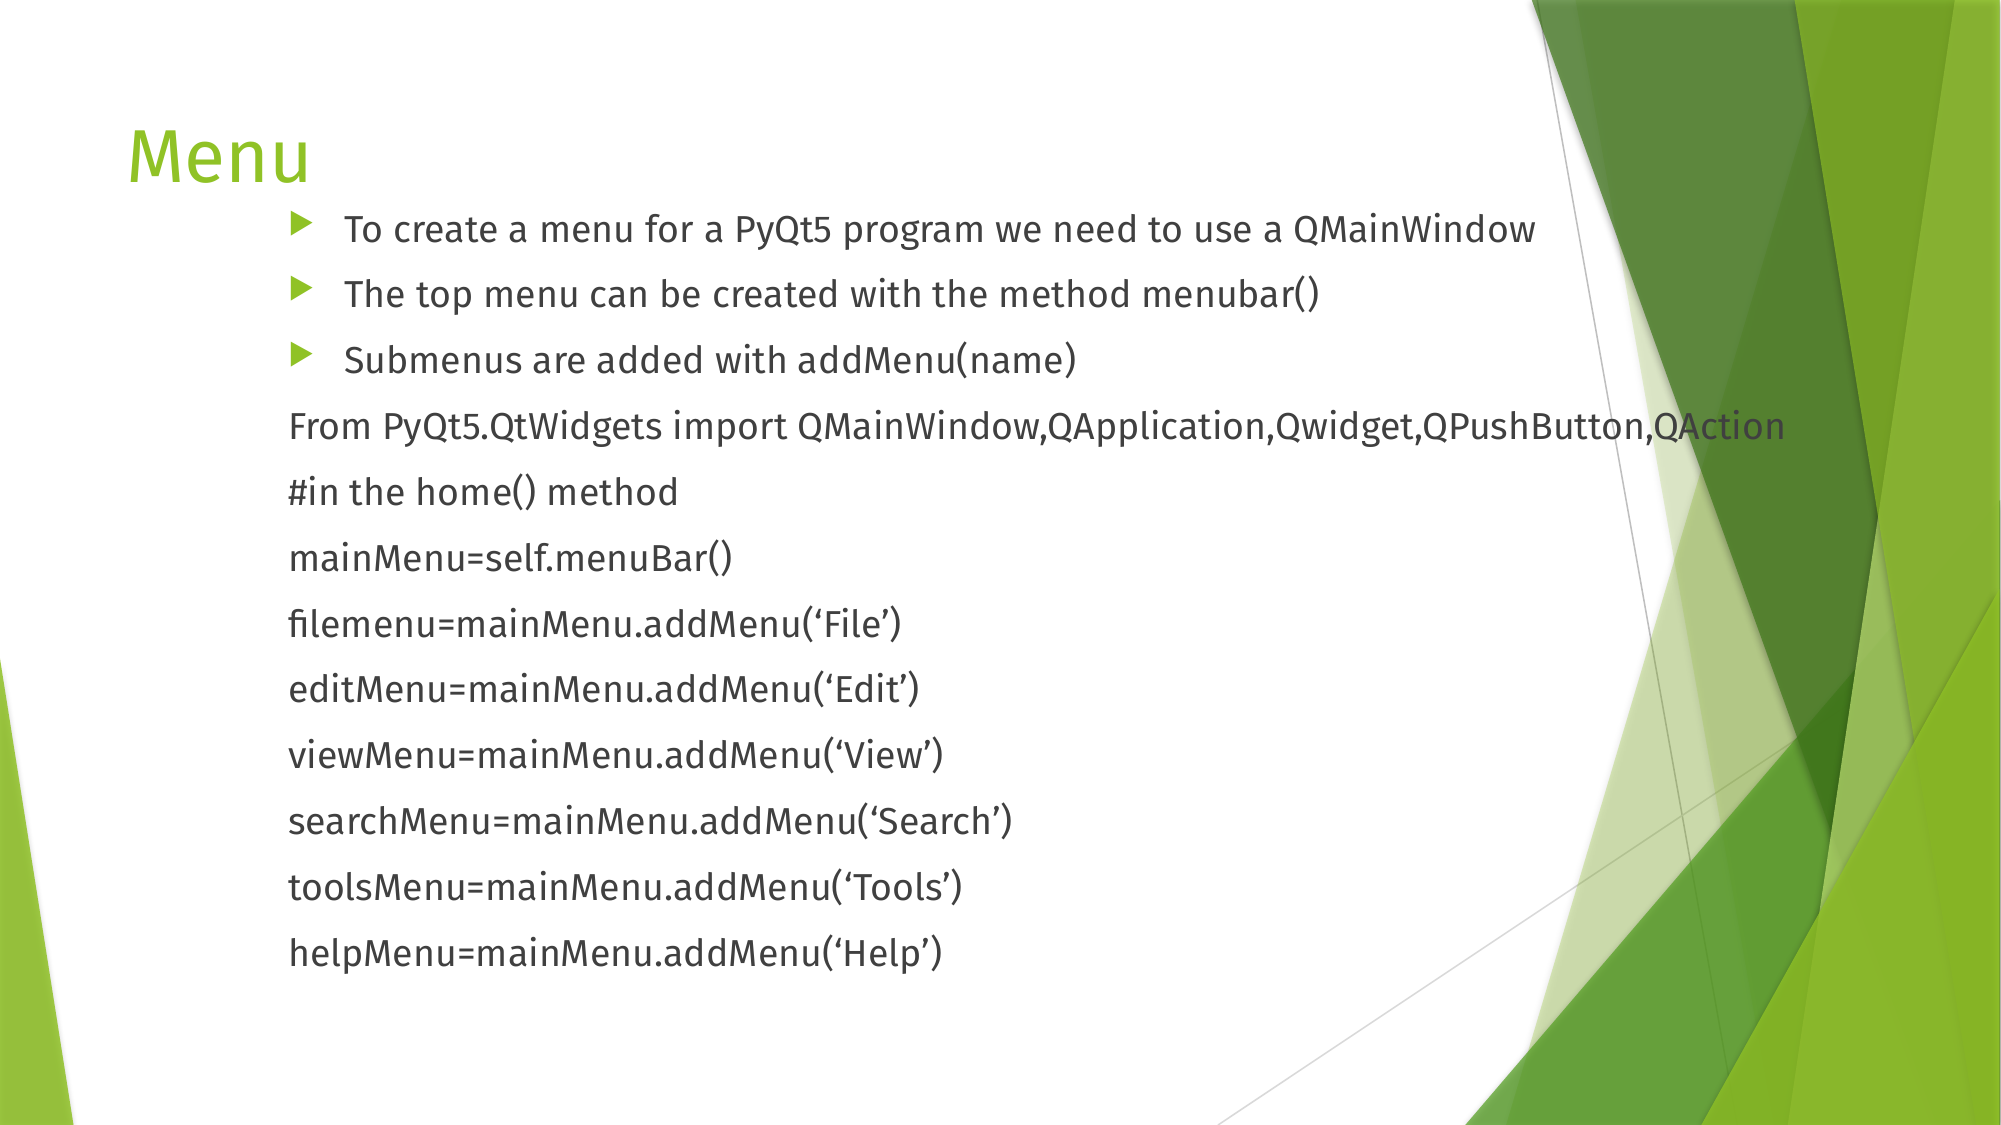

# Menu
To create a menu for a PyQt5 program we need to use a QMainWindow
The top menu can be created with the method menubar()
Submenus are added with addMenu(name)
From PyQt5.QtWidgets import QMainWindow,QApplication,Qwidget,QPushButton,QAction
#in the home() method
mainMenu=self.menuBar()
filemenu=mainMenu.addMenu(‘File’)
editMenu=mainMenu.addMenu(‘Edit’)
viewMenu=mainMenu.addMenu(‘View’)
searchMenu=mainMenu.addMenu(‘Search’)
toolsMenu=mainMenu.addMenu(‘Tools’)
helpMenu=mainMenu.addMenu(‘Help’)